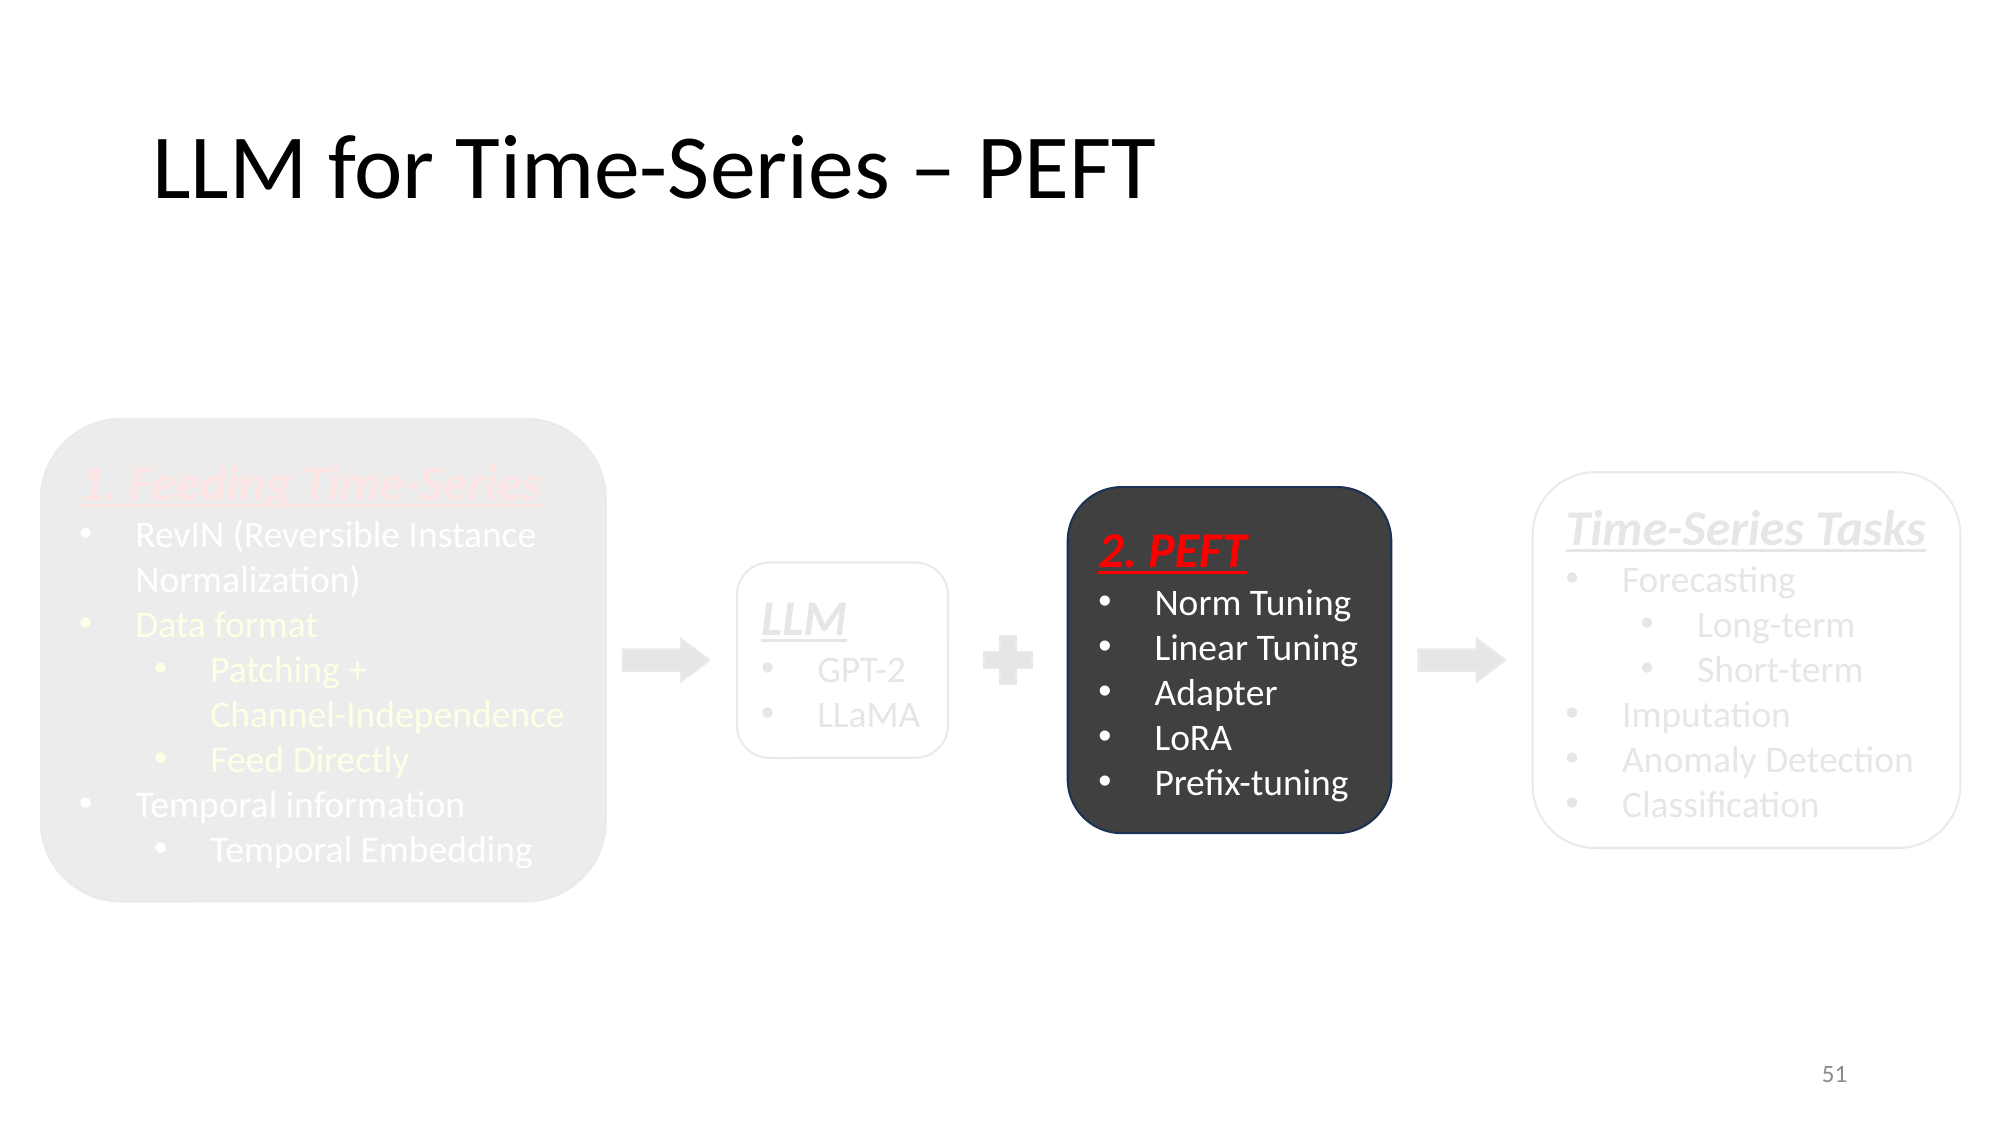

# LLM for Time-Series – PEFT

1. Feeding Time-Series
RevIN (Reversible Instance Normalization)
Data format
Patching +
Channel-Independence
Feed Directly
Temporal information
Temporal Embedding
Time-Series Tasks
Forecasting
Long-term
Short-term
Imputation
Anomaly Detection
Classification
2. PEFT
Norm Tuning
Linear Tuning
Adapter
LoRA
Prefix-tuning
LLM
GPT-2
LLaMA

51